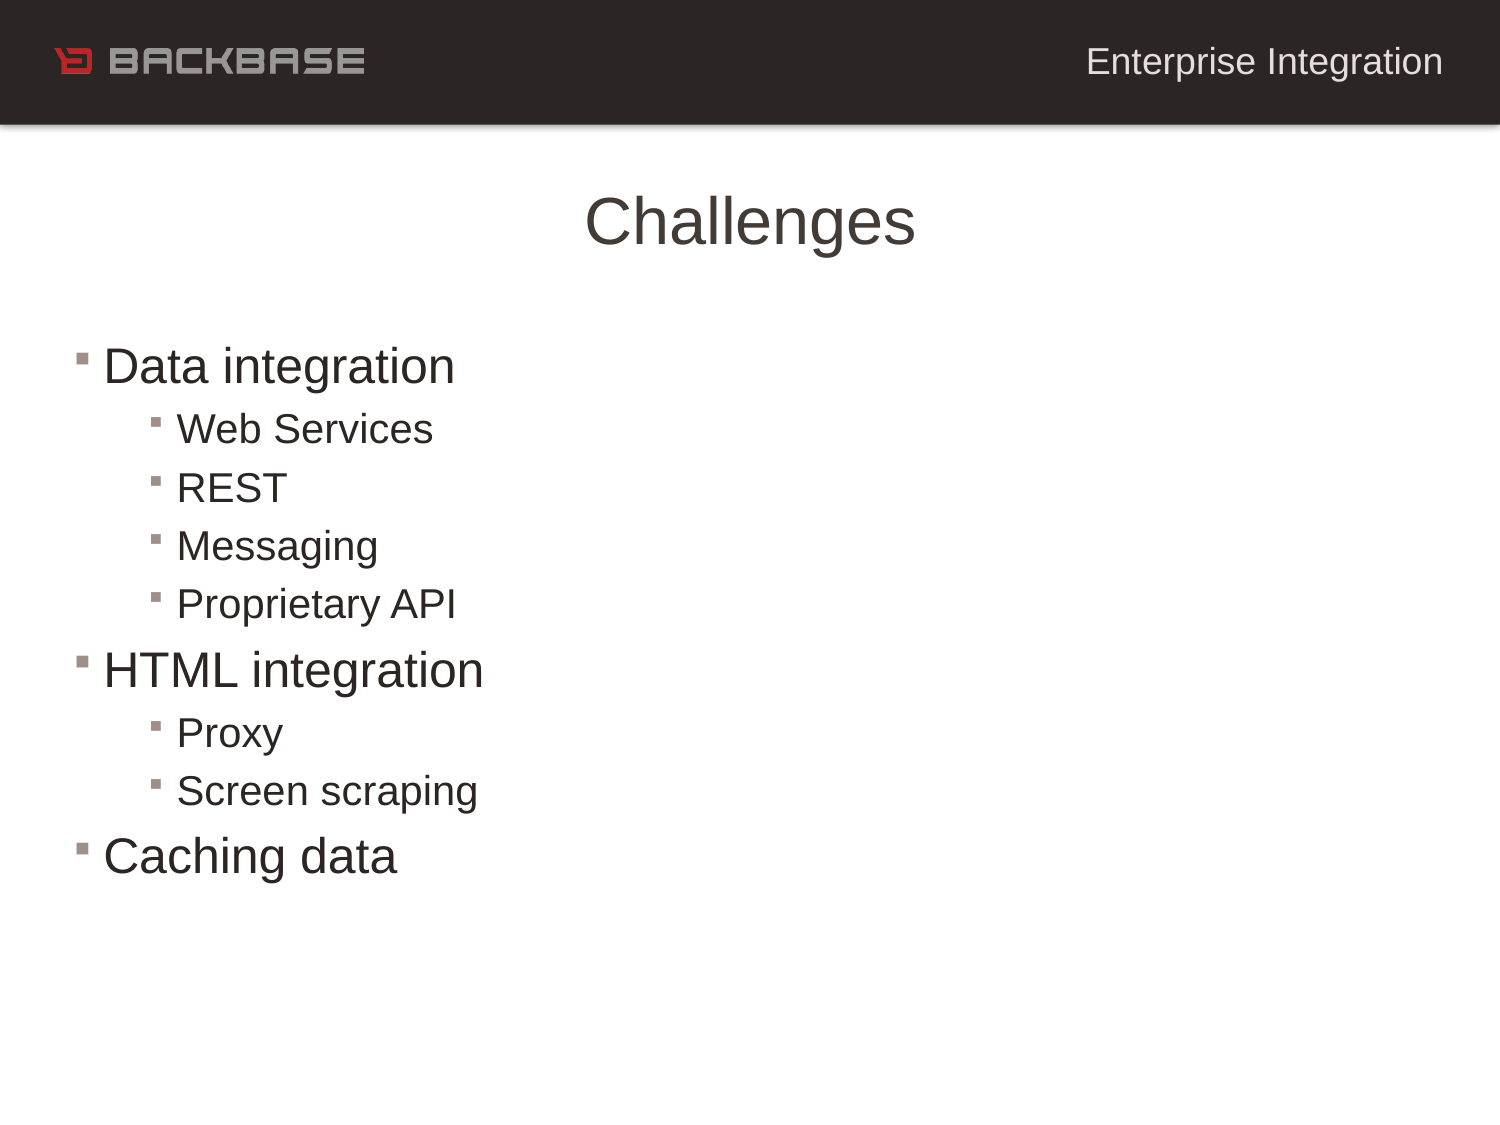

Enterprise Integration
Challenges
Data integration
Web Services
REST
Messaging
Proprietary API
HTML integration
Proxy
Screen scraping
Caching data